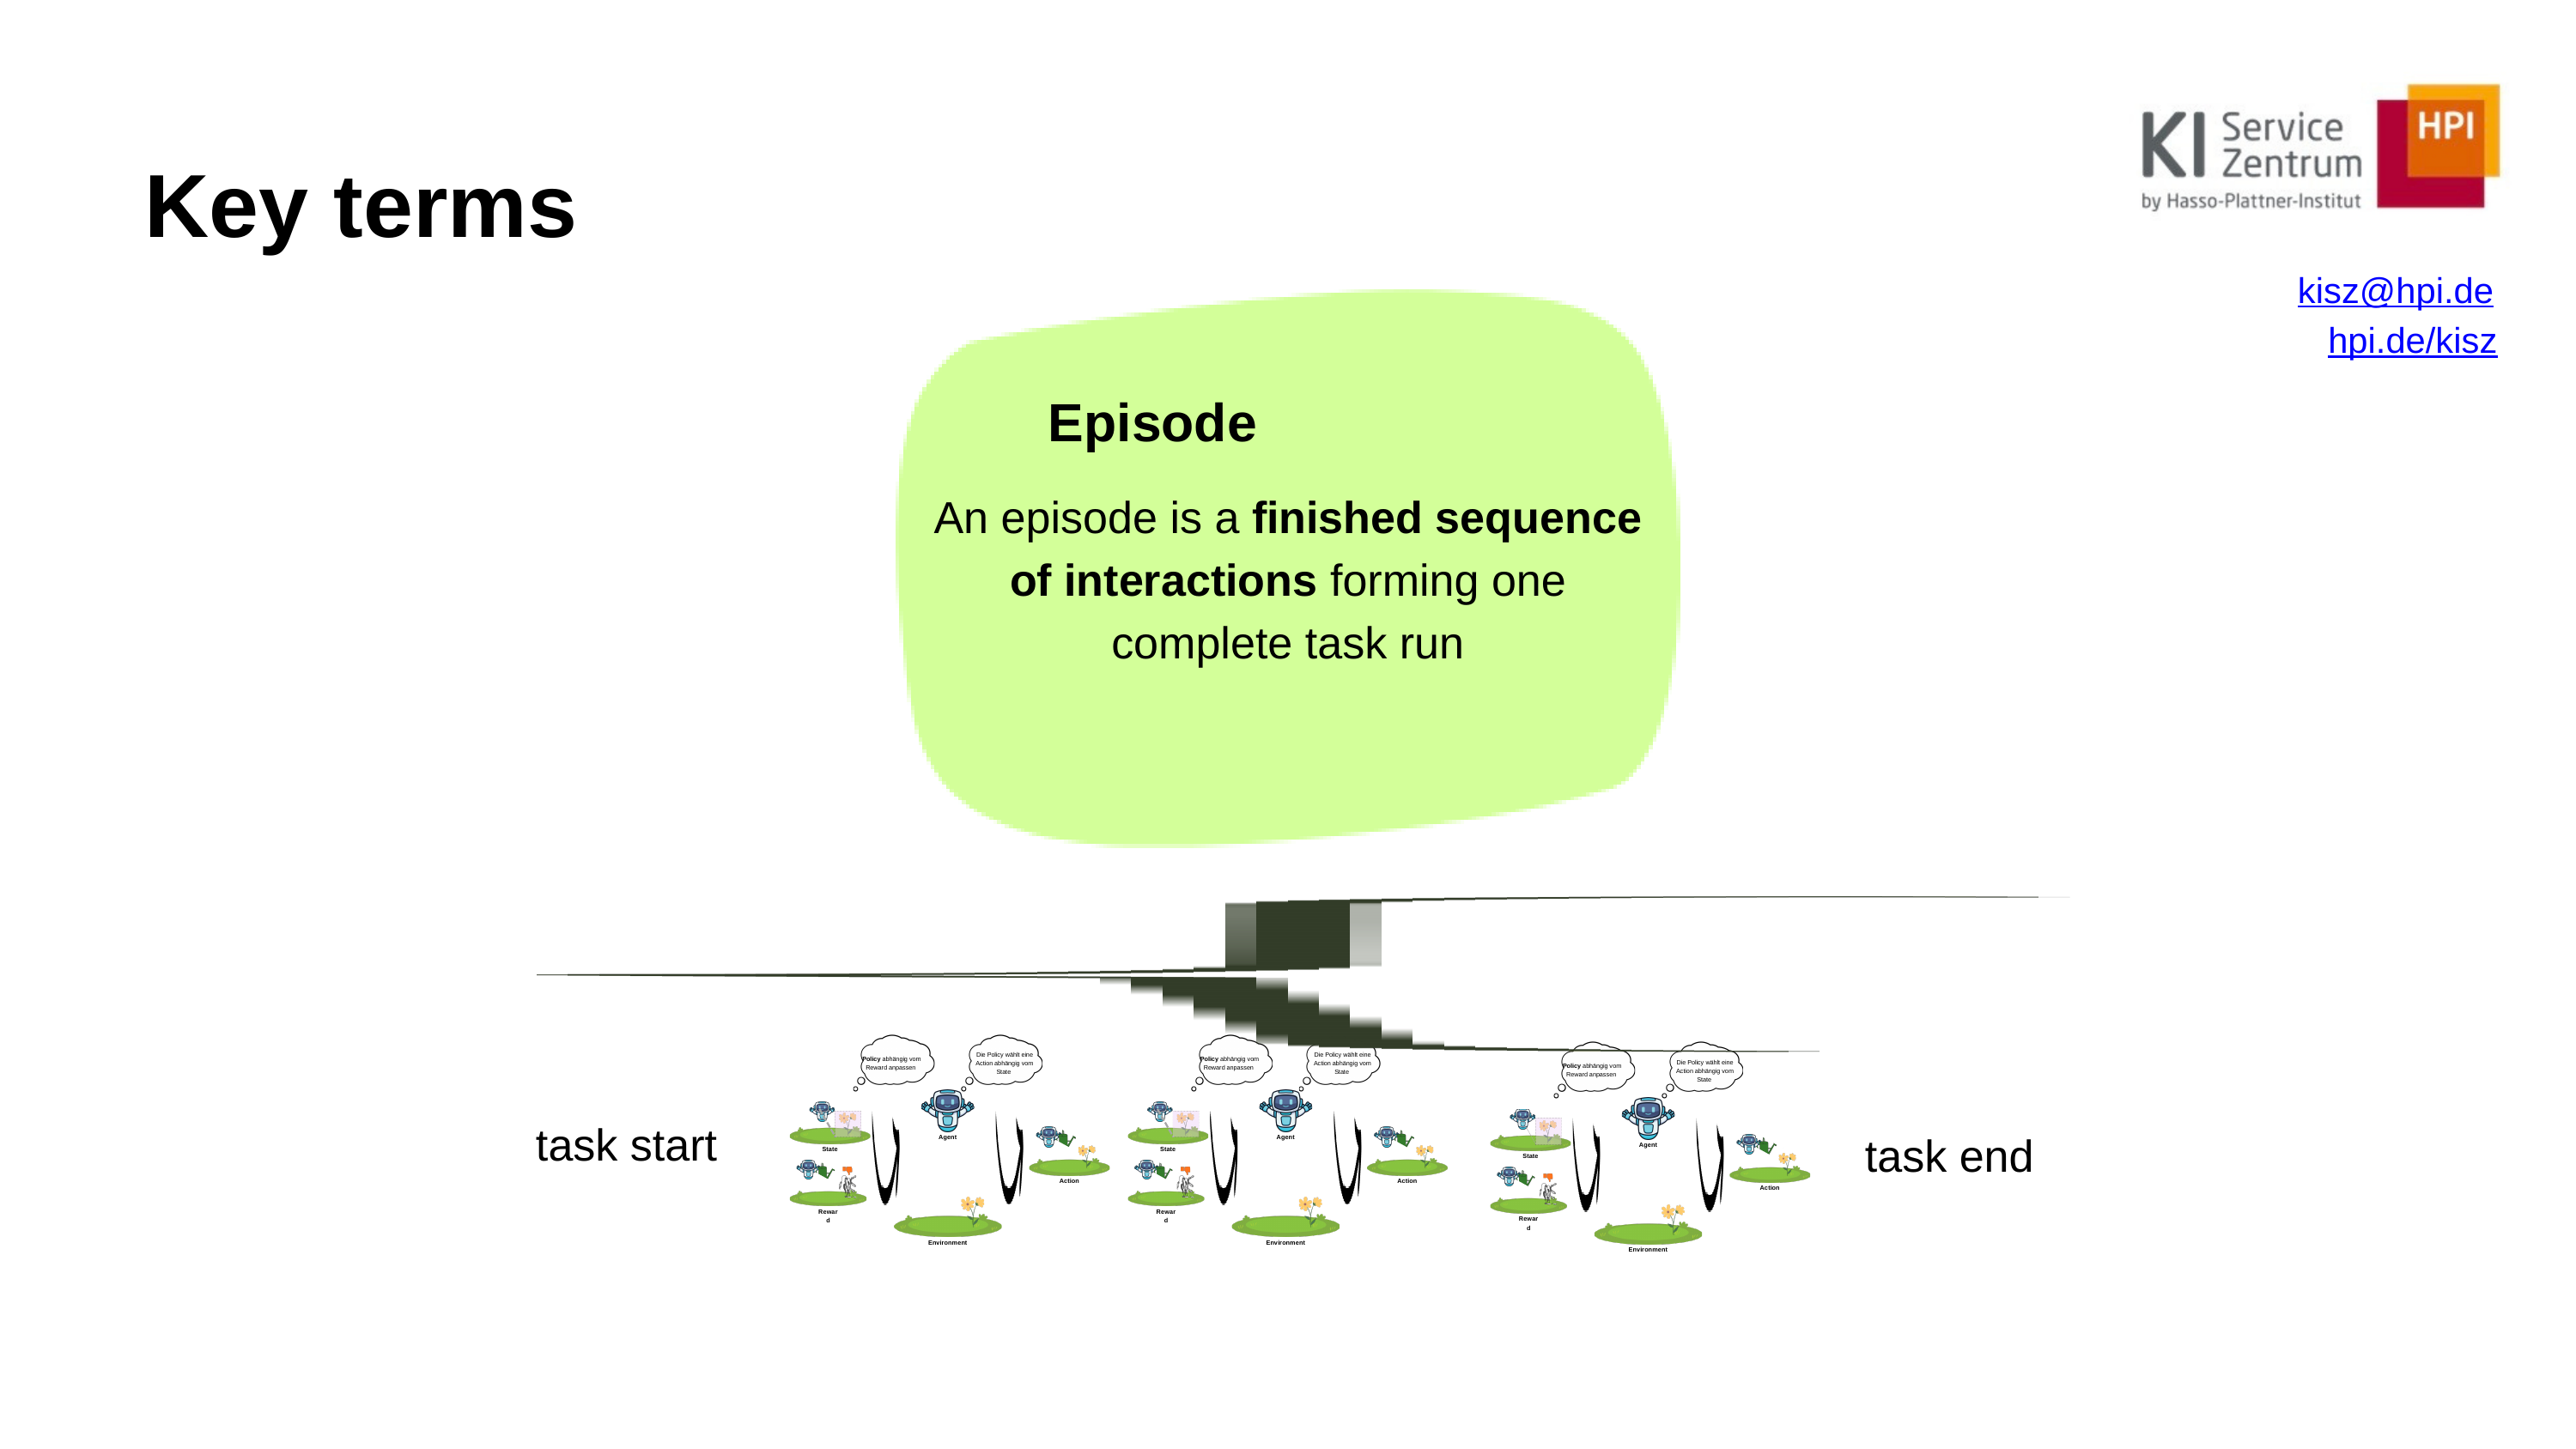

Key terms

kisz@hpi.de
hpi.de/kisz

Episode
An episode is a finished sequence of interactions forming one complete task run

Die Policy wählt eine Action abhängig vom State
Die Policy wählt eine Action abhängig vom State
Policy abhängig vom Reward anpassen
Policy abhängig vom Reward anpassen
Die Policy wählt eine Action abhängig vom State
Policy abhängig vom Reward anpassen

task start

task end

Agent
Agent

Agent

State
State

State

Action
Action

Action

Reward
Reward
Reward

Environment
Environment
Environment